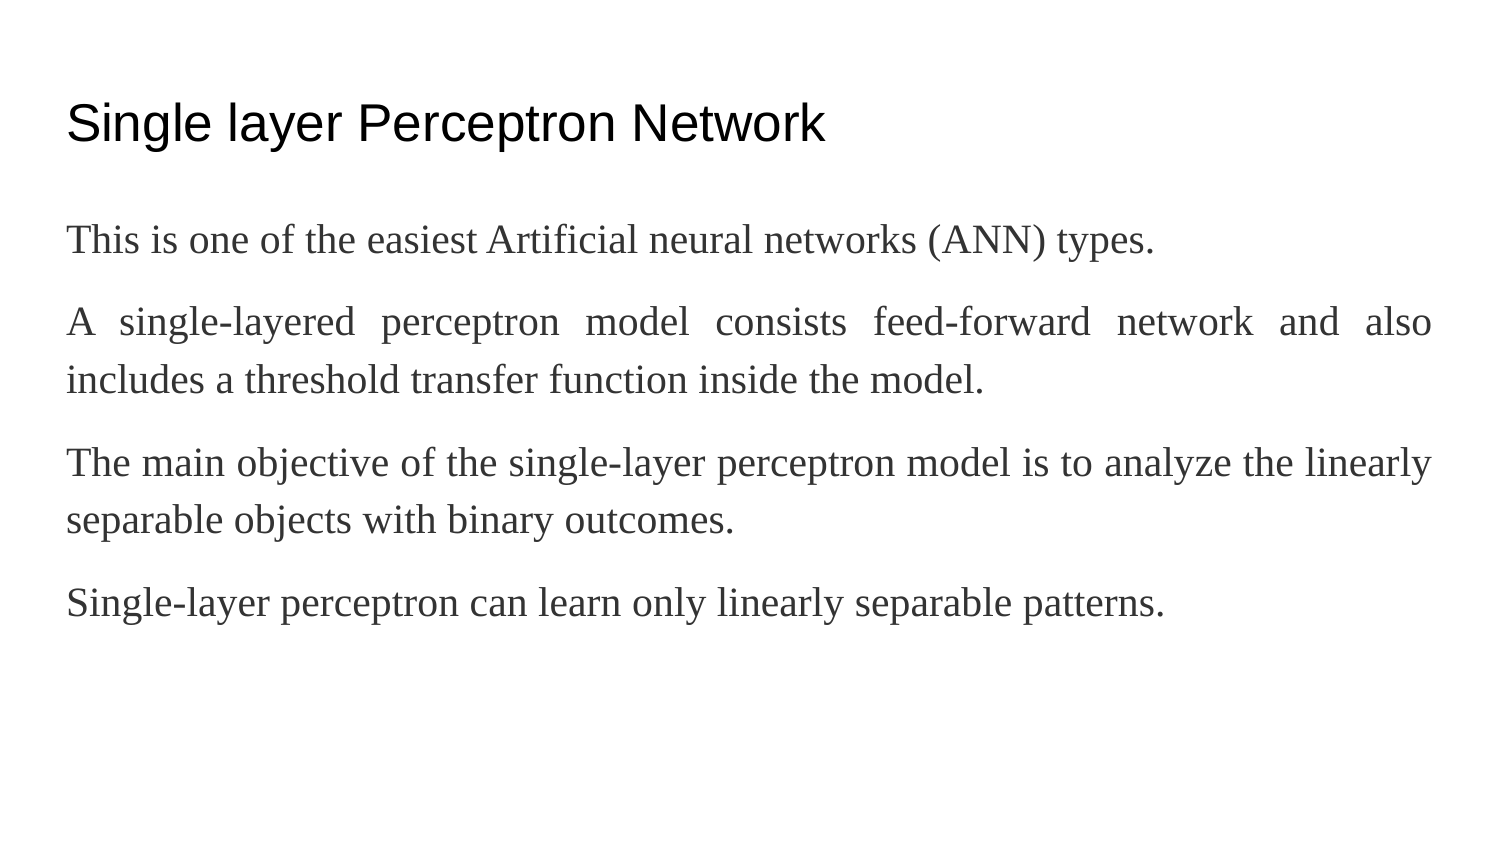

# Single layer Perceptron Network
This is one of the easiest Artificial neural networks (ANN) types.
A single-layered perceptron model consists feed-forward network and also includes a threshold transfer function inside the model.
The main objective of the single-layer perceptron model is to analyze the linearly separable objects with binary outcomes.
Single-layer perceptron can learn only linearly separable patterns.